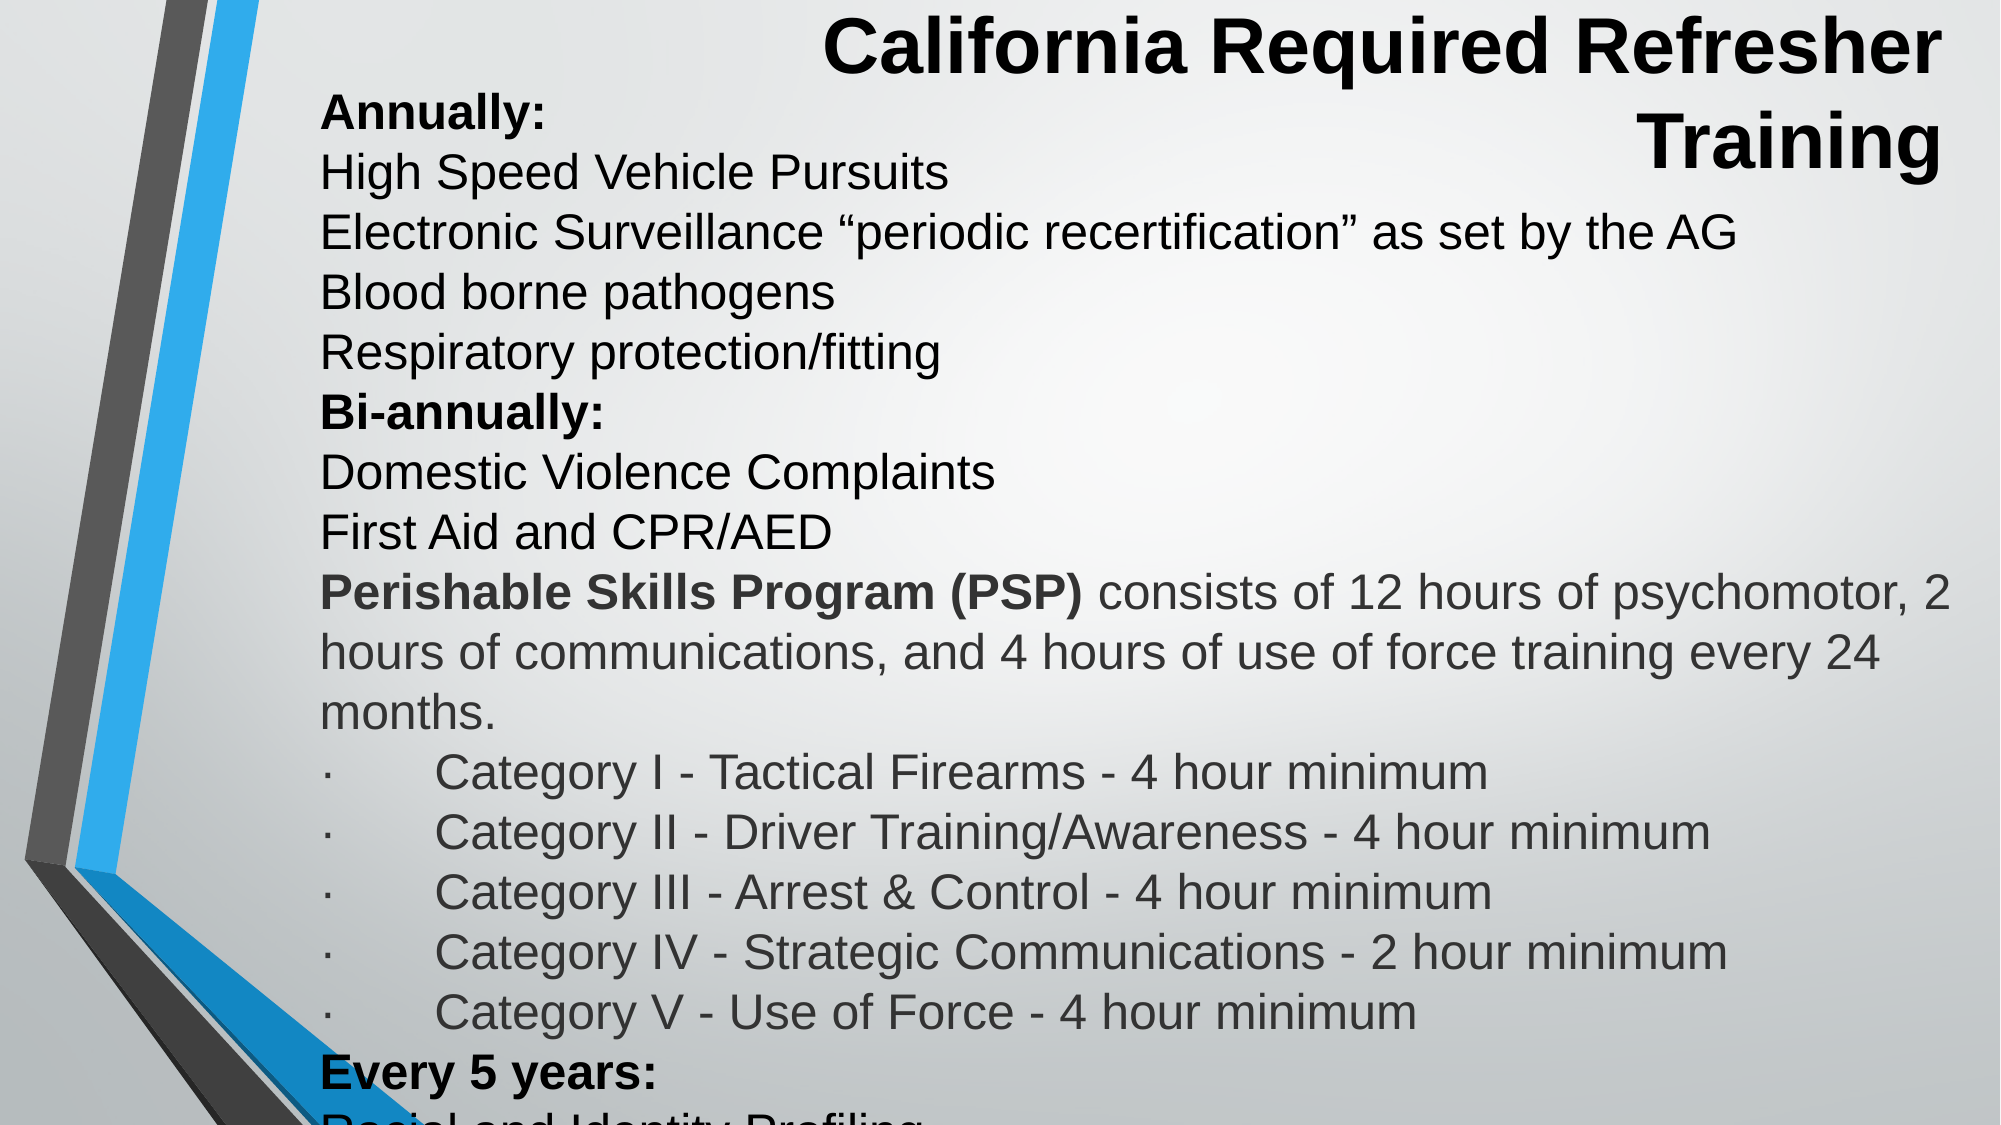

# California Required Refresher Training

Annually:
High Speed Vehicle Pursuits
Electronic Surveillance “periodic recertification” as set by the AG
Blood borne pathogens
Respiratory protection/fitting
Bi-annually:
Domestic Violence Complaints
First Aid and CPR/AED
Perishable Skills Program (PSP) consists of 12 hours of psychomotor, 2 hours of communications, and 4 hours of use of force training every 24 months.
·       Category I - Tactical Firearms - 4 hour minimum
·       Category II - Driver Training/Awareness - 4 hour minimum
·       Category III - Arrest & Control - 4 hour minimum
·       Category IV - Strategic Communications - 2 hour minimum
·       Category V - Use of Force - 4 hour minimum
Every 5 years:
Racial and Identity Profiling